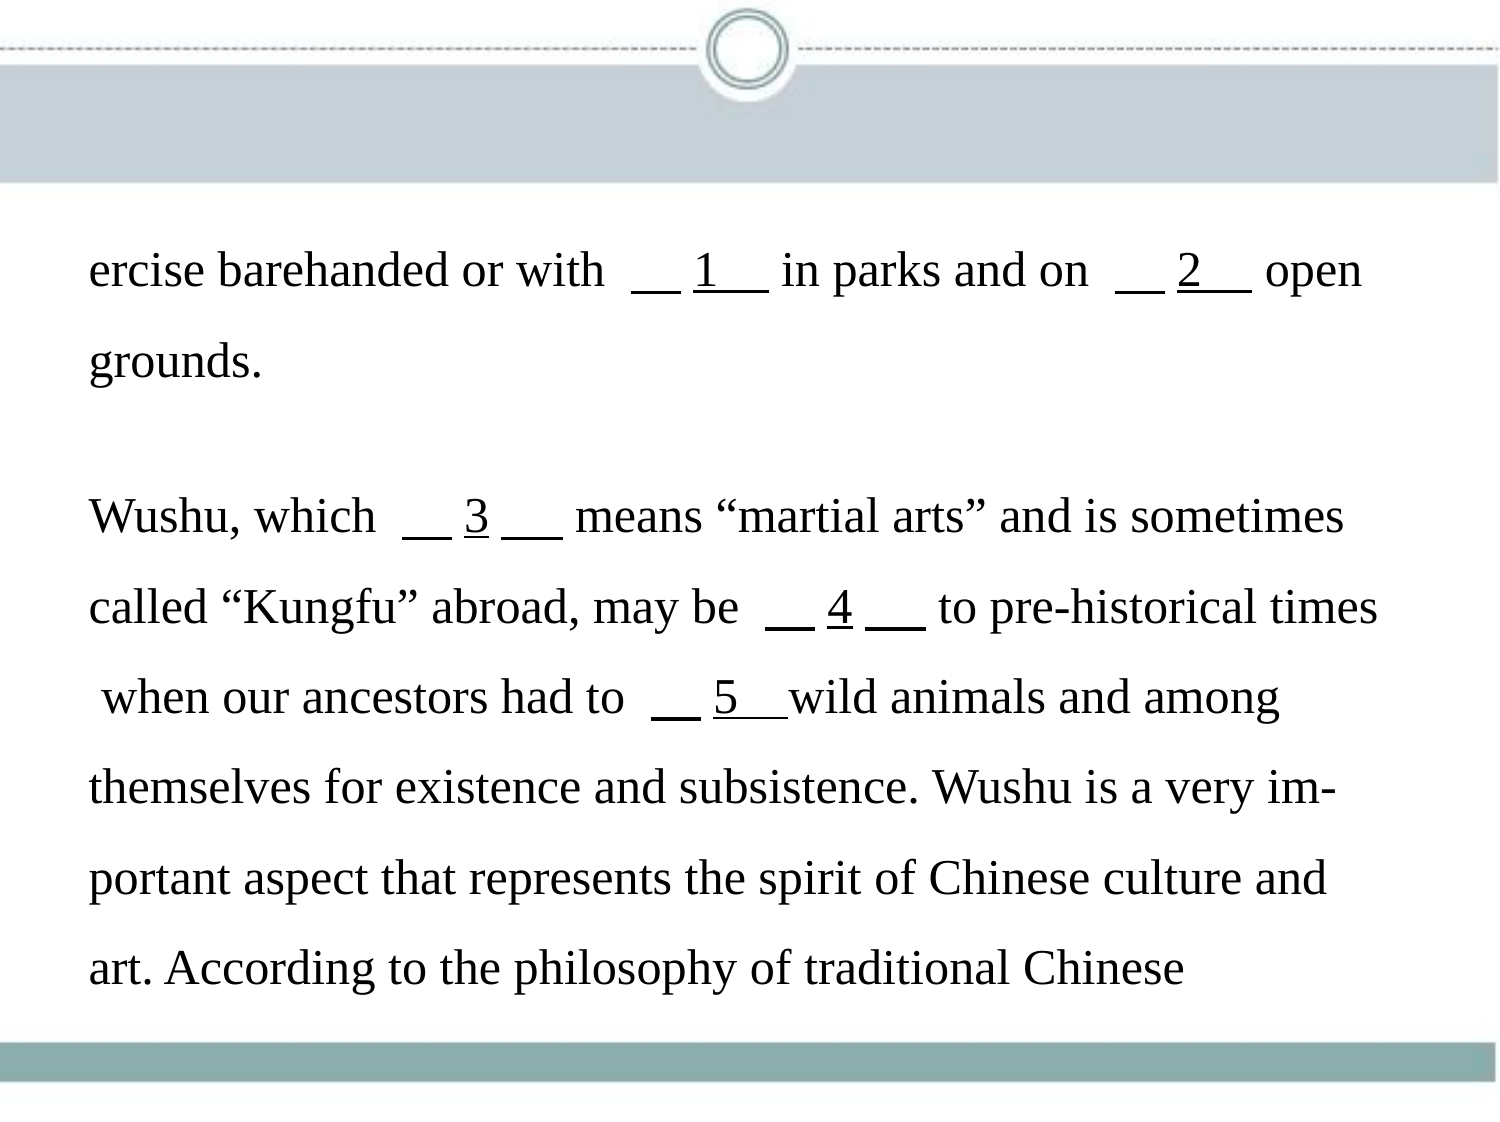

ercise barehanded or with 　1     in parks and on 　2     open
grounds.
Wushu, which 　3　 means “martial arts” and is sometimes
called “Kungfu” abroad, may be 　4　 to pre-historical times
 when our ancestors had to 　5    wild animals and among
themselves for existence and subsistence. Wushu is a very im-
portant aspect that represents the spirit of Chinese culture and
art. According to the philosophy of traditional Chinese